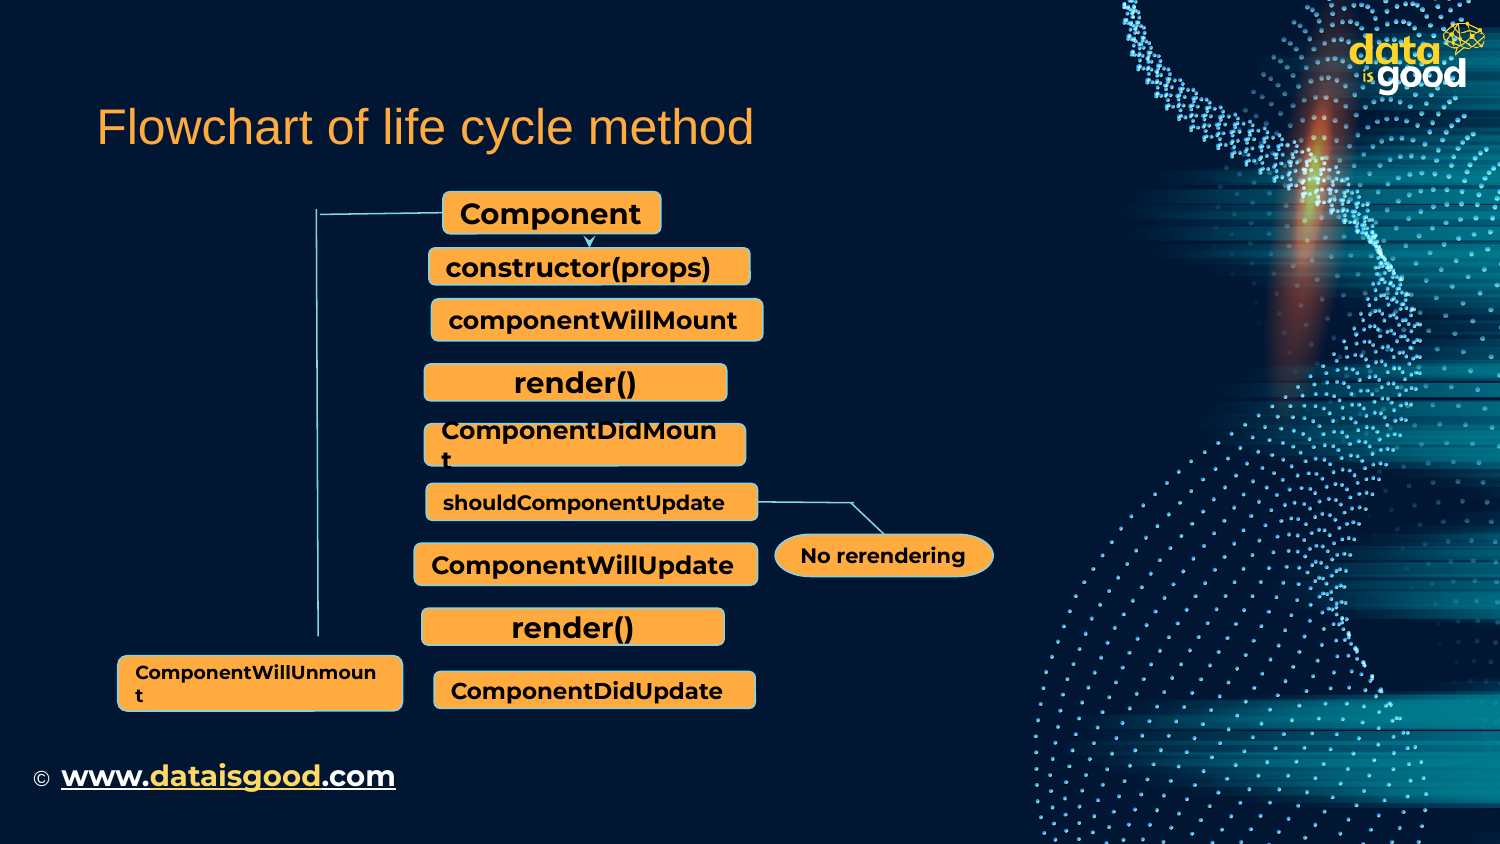

# Flowchart of life cycle method
Component
constructor(props)
componentWillMount
render()
ComponentDidMount
shouldComponentUpdate
No rerendering
ComponentWillUpdate
render()
ComponentWillUnmount
ComponentDidUpdate